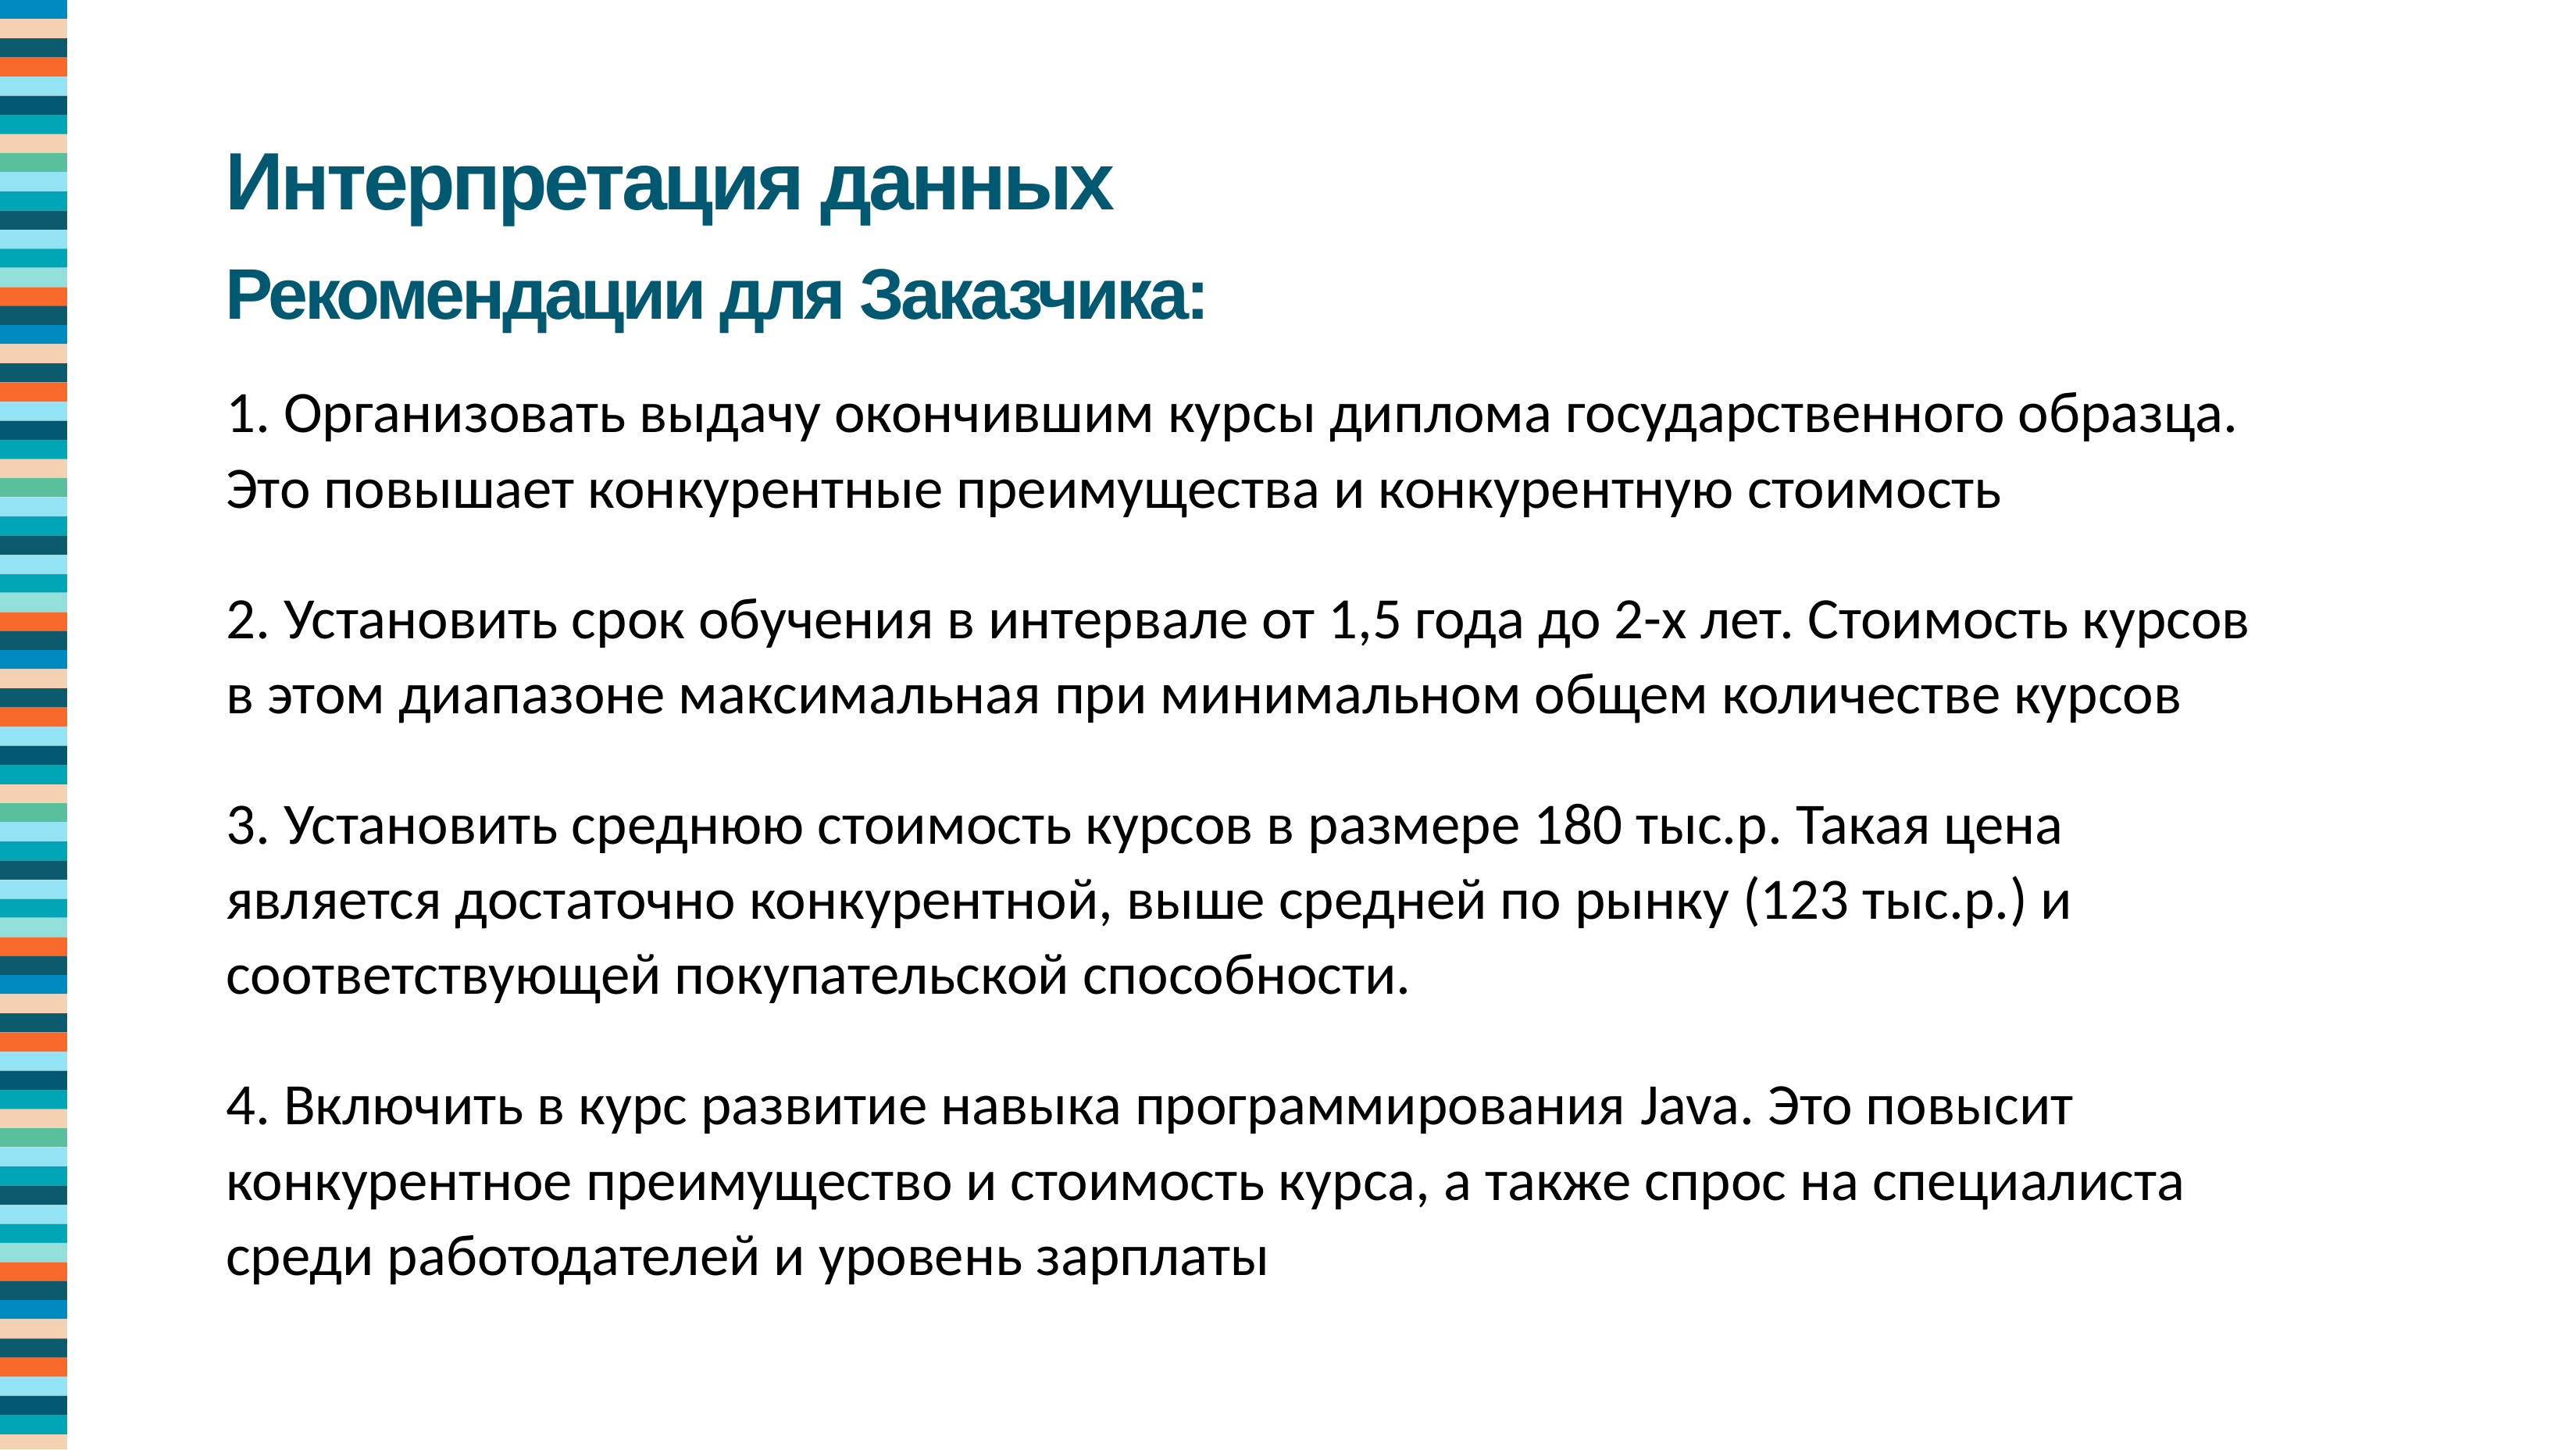

Интерпретация данных
Рекомендации для Заказчика:
1. Организовать выдачу окончившим курсы диплома государственного образца. Это повышает конкурентные преимущества и конкурентную стоимость

2. Установить срок обучения в интервале от 1,5 года до 2-х лет. Стоимость курсов в этом диапазоне максимальная при минимальном общем количестве курсов

3. Установить среднюю стоимость курсов в размере 180 тыс.р. Такая цена является достаточно конкурентной, выше средней по рынку (123 тыс.р.) и соответствующей покупательской способности.

4. Включить в курс развитие навыка программирования Java. Это повысит конкурентное преимущество и стоимость курса, а также спрос на специалиста среди работодателей и уровень зарплаты